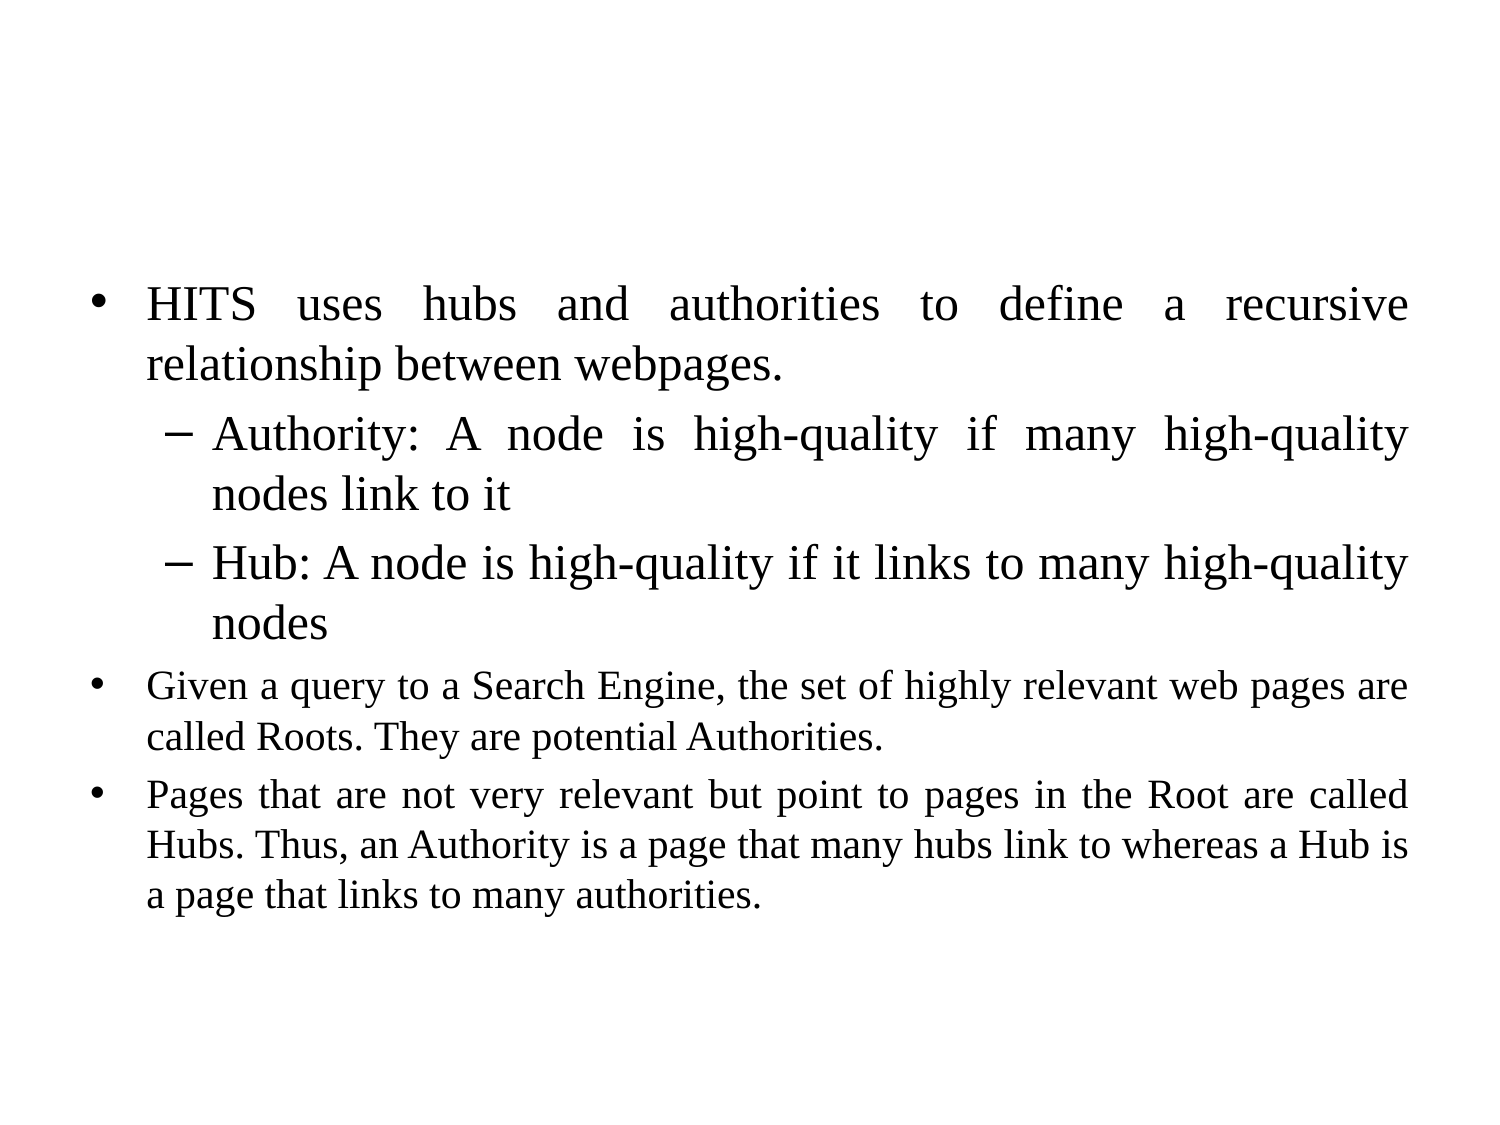

#
HITS uses hubs and authorities to define a recursive relationship between webpages.
Authority: A node is high-quality if many high-quality nodes link to it
Hub: A node is high-quality if it links to many high-quality nodes
Given a query to a Search Engine, the set of highly relevant web pages are called Roots. They are potential Authorities.
Pages that are not very relevant but point to pages in the Root are called Hubs. Thus, an Authority is a page that many hubs link to whereas a Hub is a page that links to many authorities.